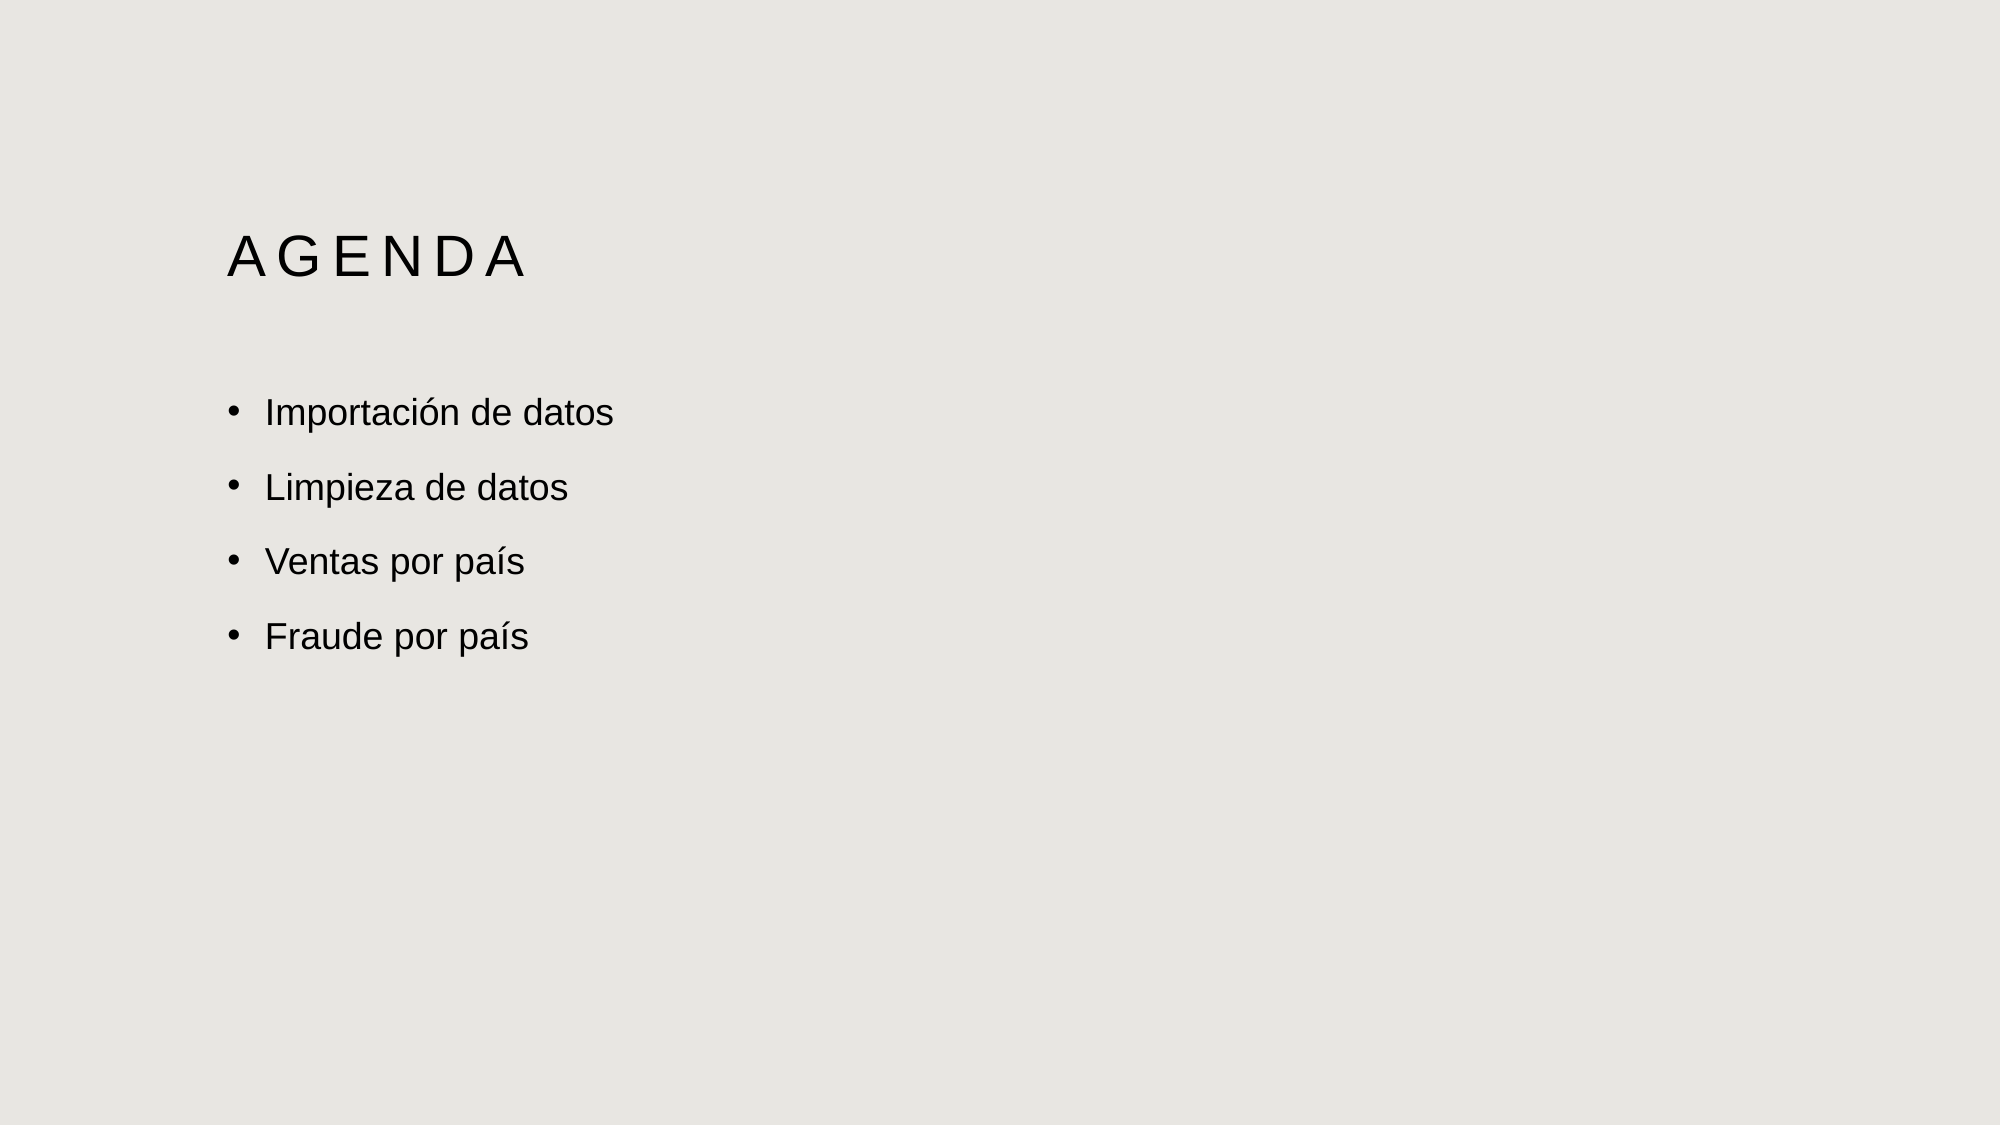

# Agenda
Importación de datos
Limpieza de datos
Ventas por país
Fraude por país